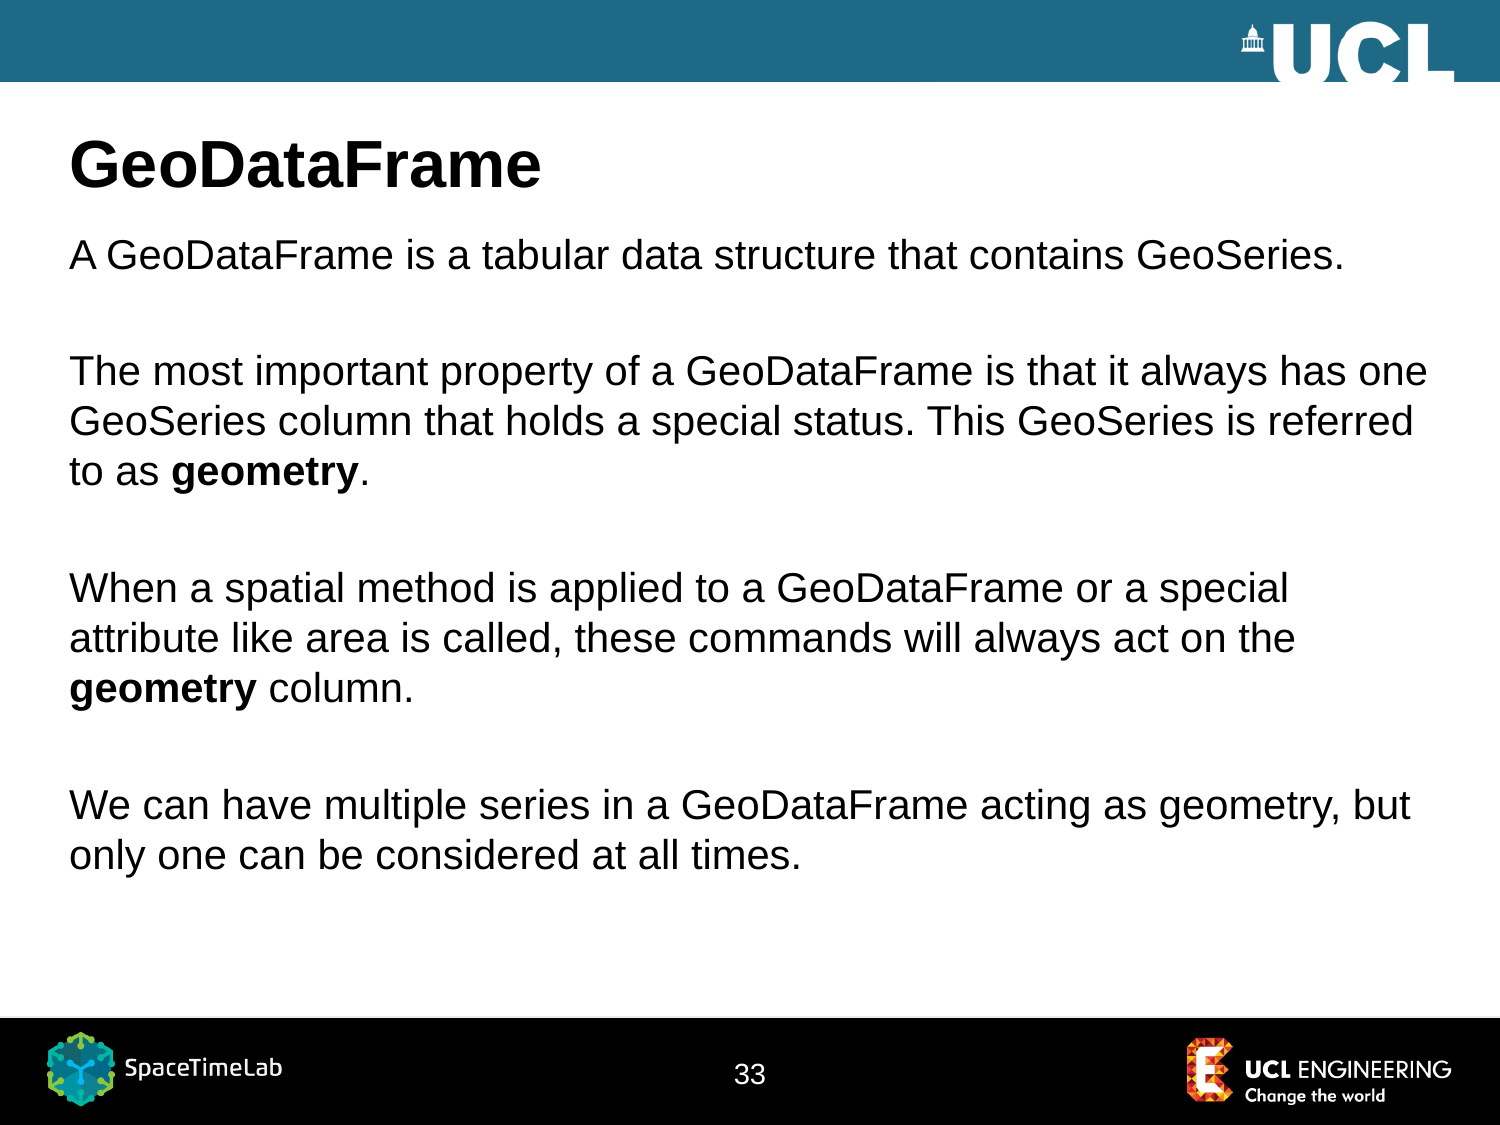

# GeoDataFrame
A GeoDataFrame is a tabular data structure that contains GeoSeries.

The most important property of a GeoDataFrame is that it always has one GeoSeries column that holds a special status. This GeoSeries is referred to as geometry.

When a spatial method is applied to a GeoDataFrame or a special attribute like area is called, these commands will always act on the geometry column.

We can have multiple series in a GeoDataFrame acting as geometry, but only one can be considered at all times.
34